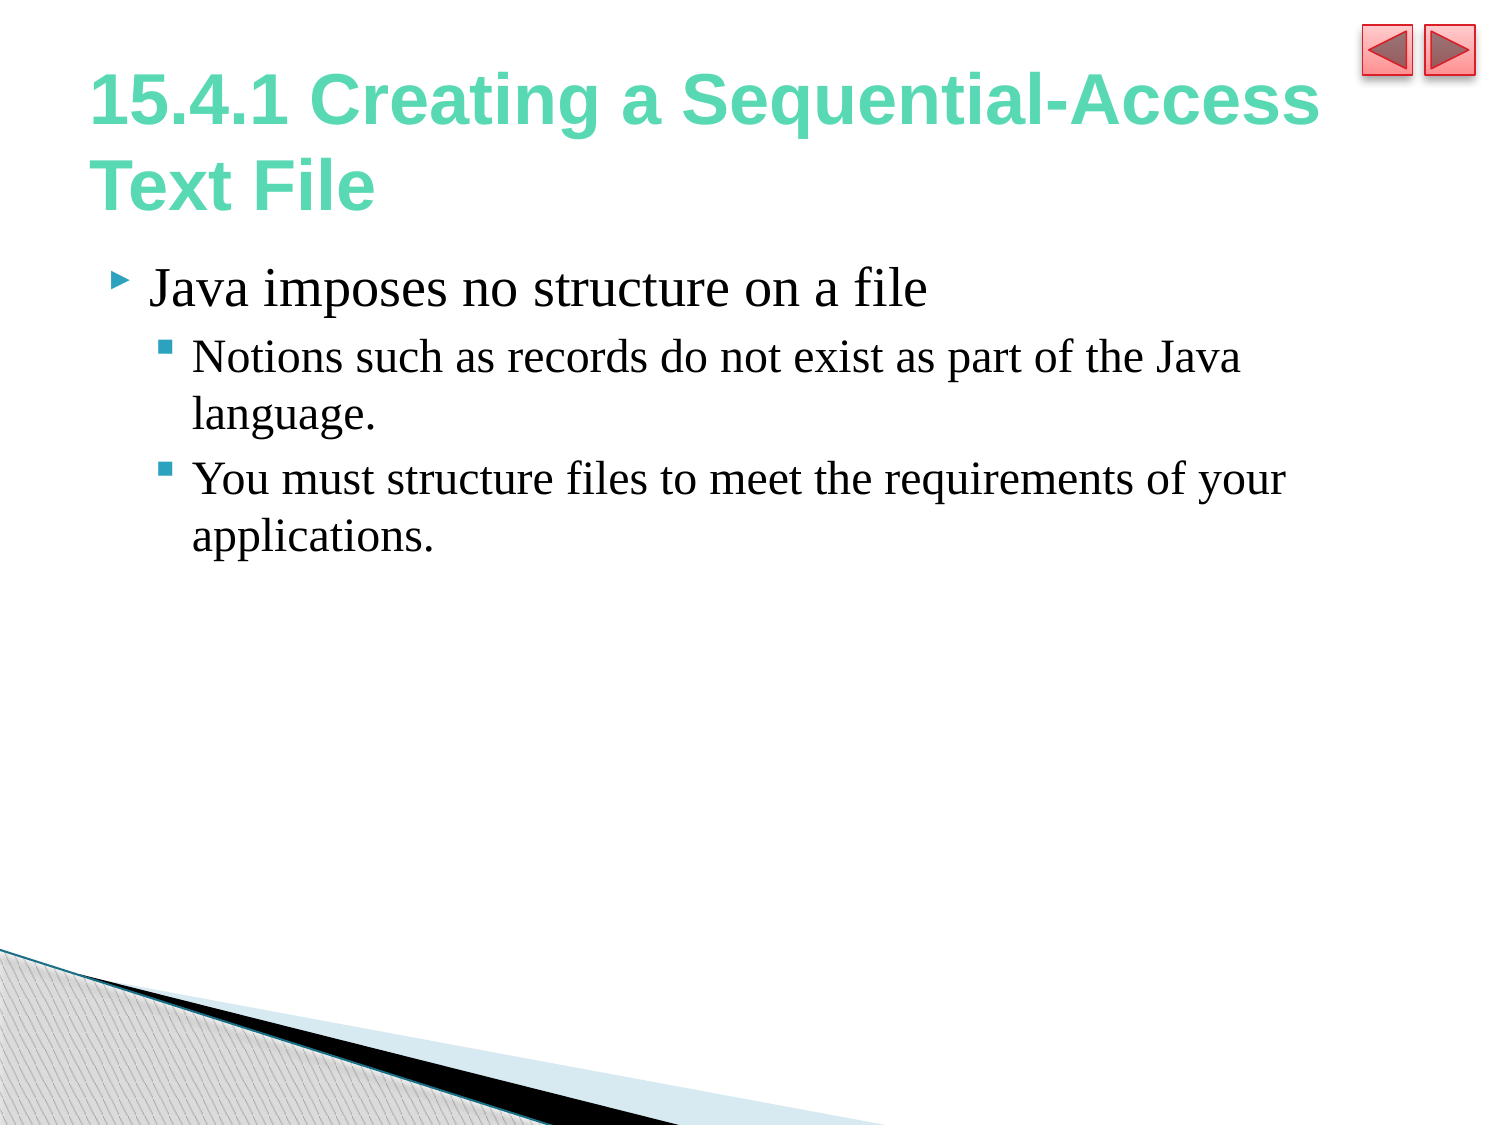

# 15.4.1 Creating a Sequential-Access Text File
Java imposes no structure on a file
Notions such as records do not exist as part of the Java language.
You must structure files to meet the requirements of your applications.